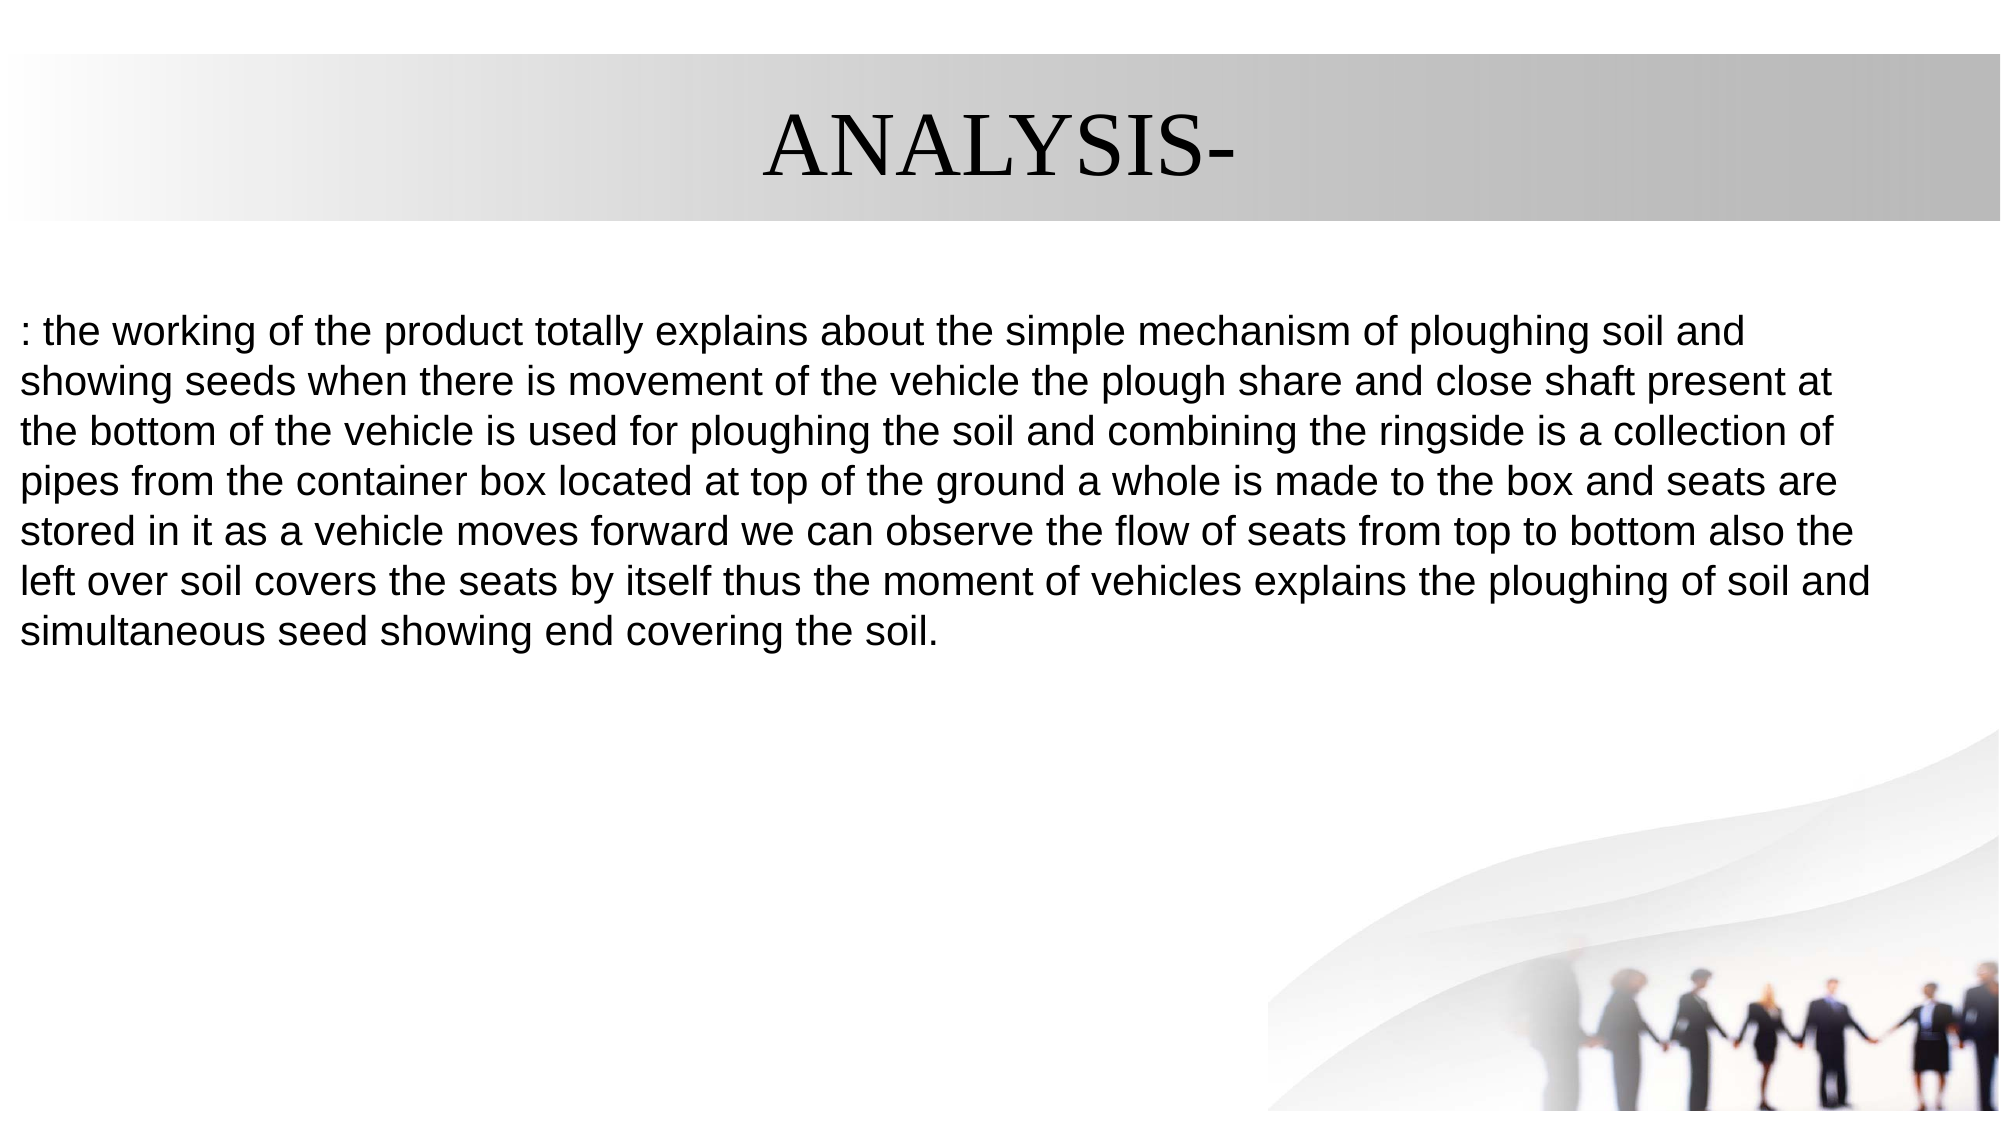

# ANALYSIS-
: the working of the product totally explains about the simple mechanism of ploughing soil and showing seeds when there is movement of the vehicle the plough share and close shaft present at the bottom of the vehicle is used for ploughing the soil and combining the ringside is a collection of pipes from the container box located at top of the ground a whole is made to the box and seats are stored in it as a vehicle moves forward we can observe the flow of seats from top to bottom also the left over soil covers the seats by itself thus the moment of vehicles explains the ploughing of soil and simultaneous seed showing end covering the soil.